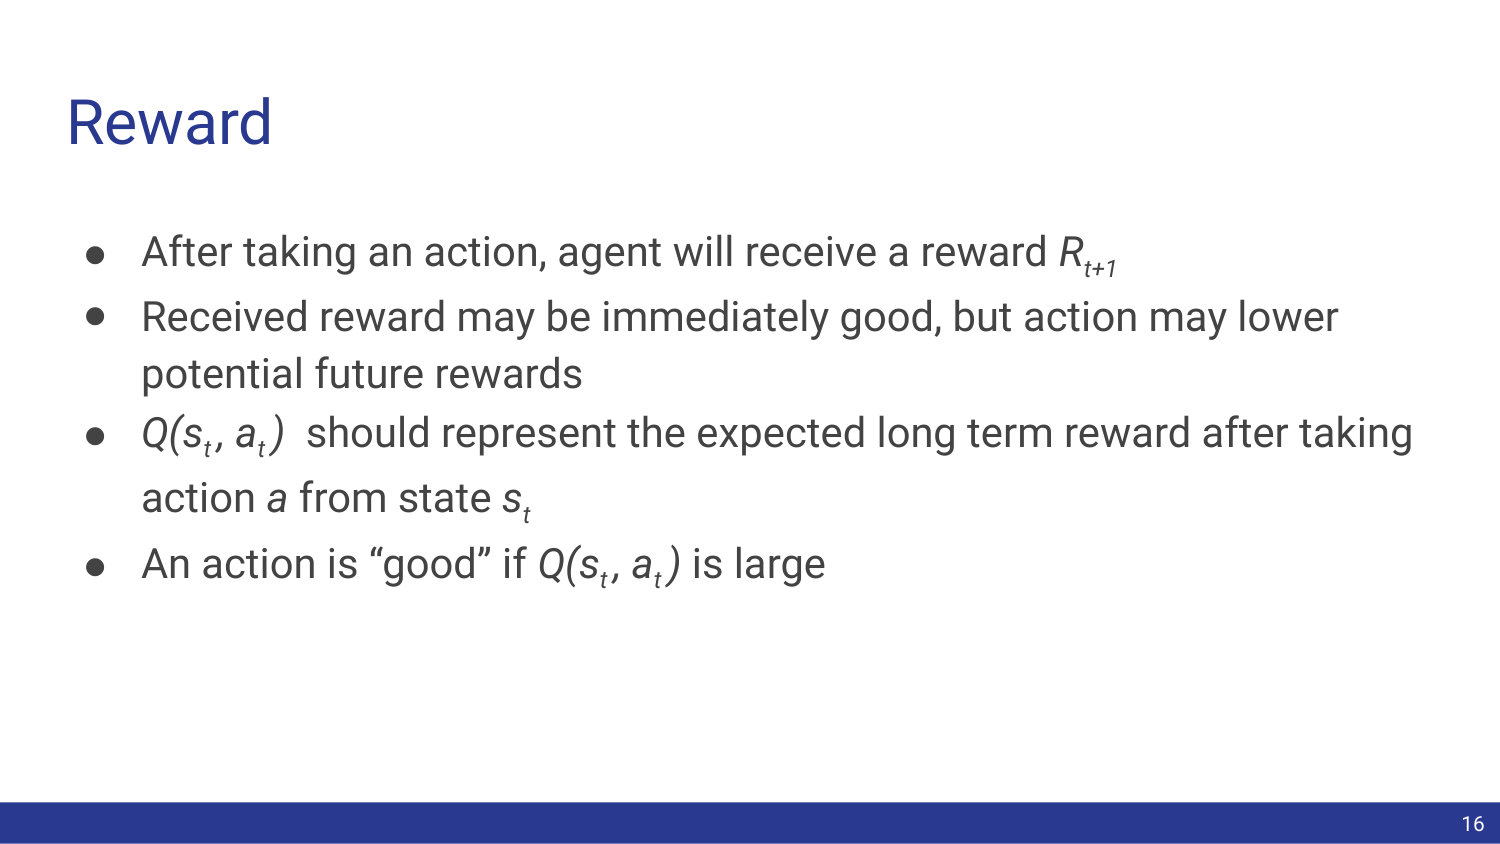

# Reward
After taking an action, agent will receive a reward Rt+1
Received reward may be immediately good, but action may lower potential future rewards
Q(st , at )  should represent the expected long term reward after taking action a from state st
An action is “good” if Q(st , at ) is large
16